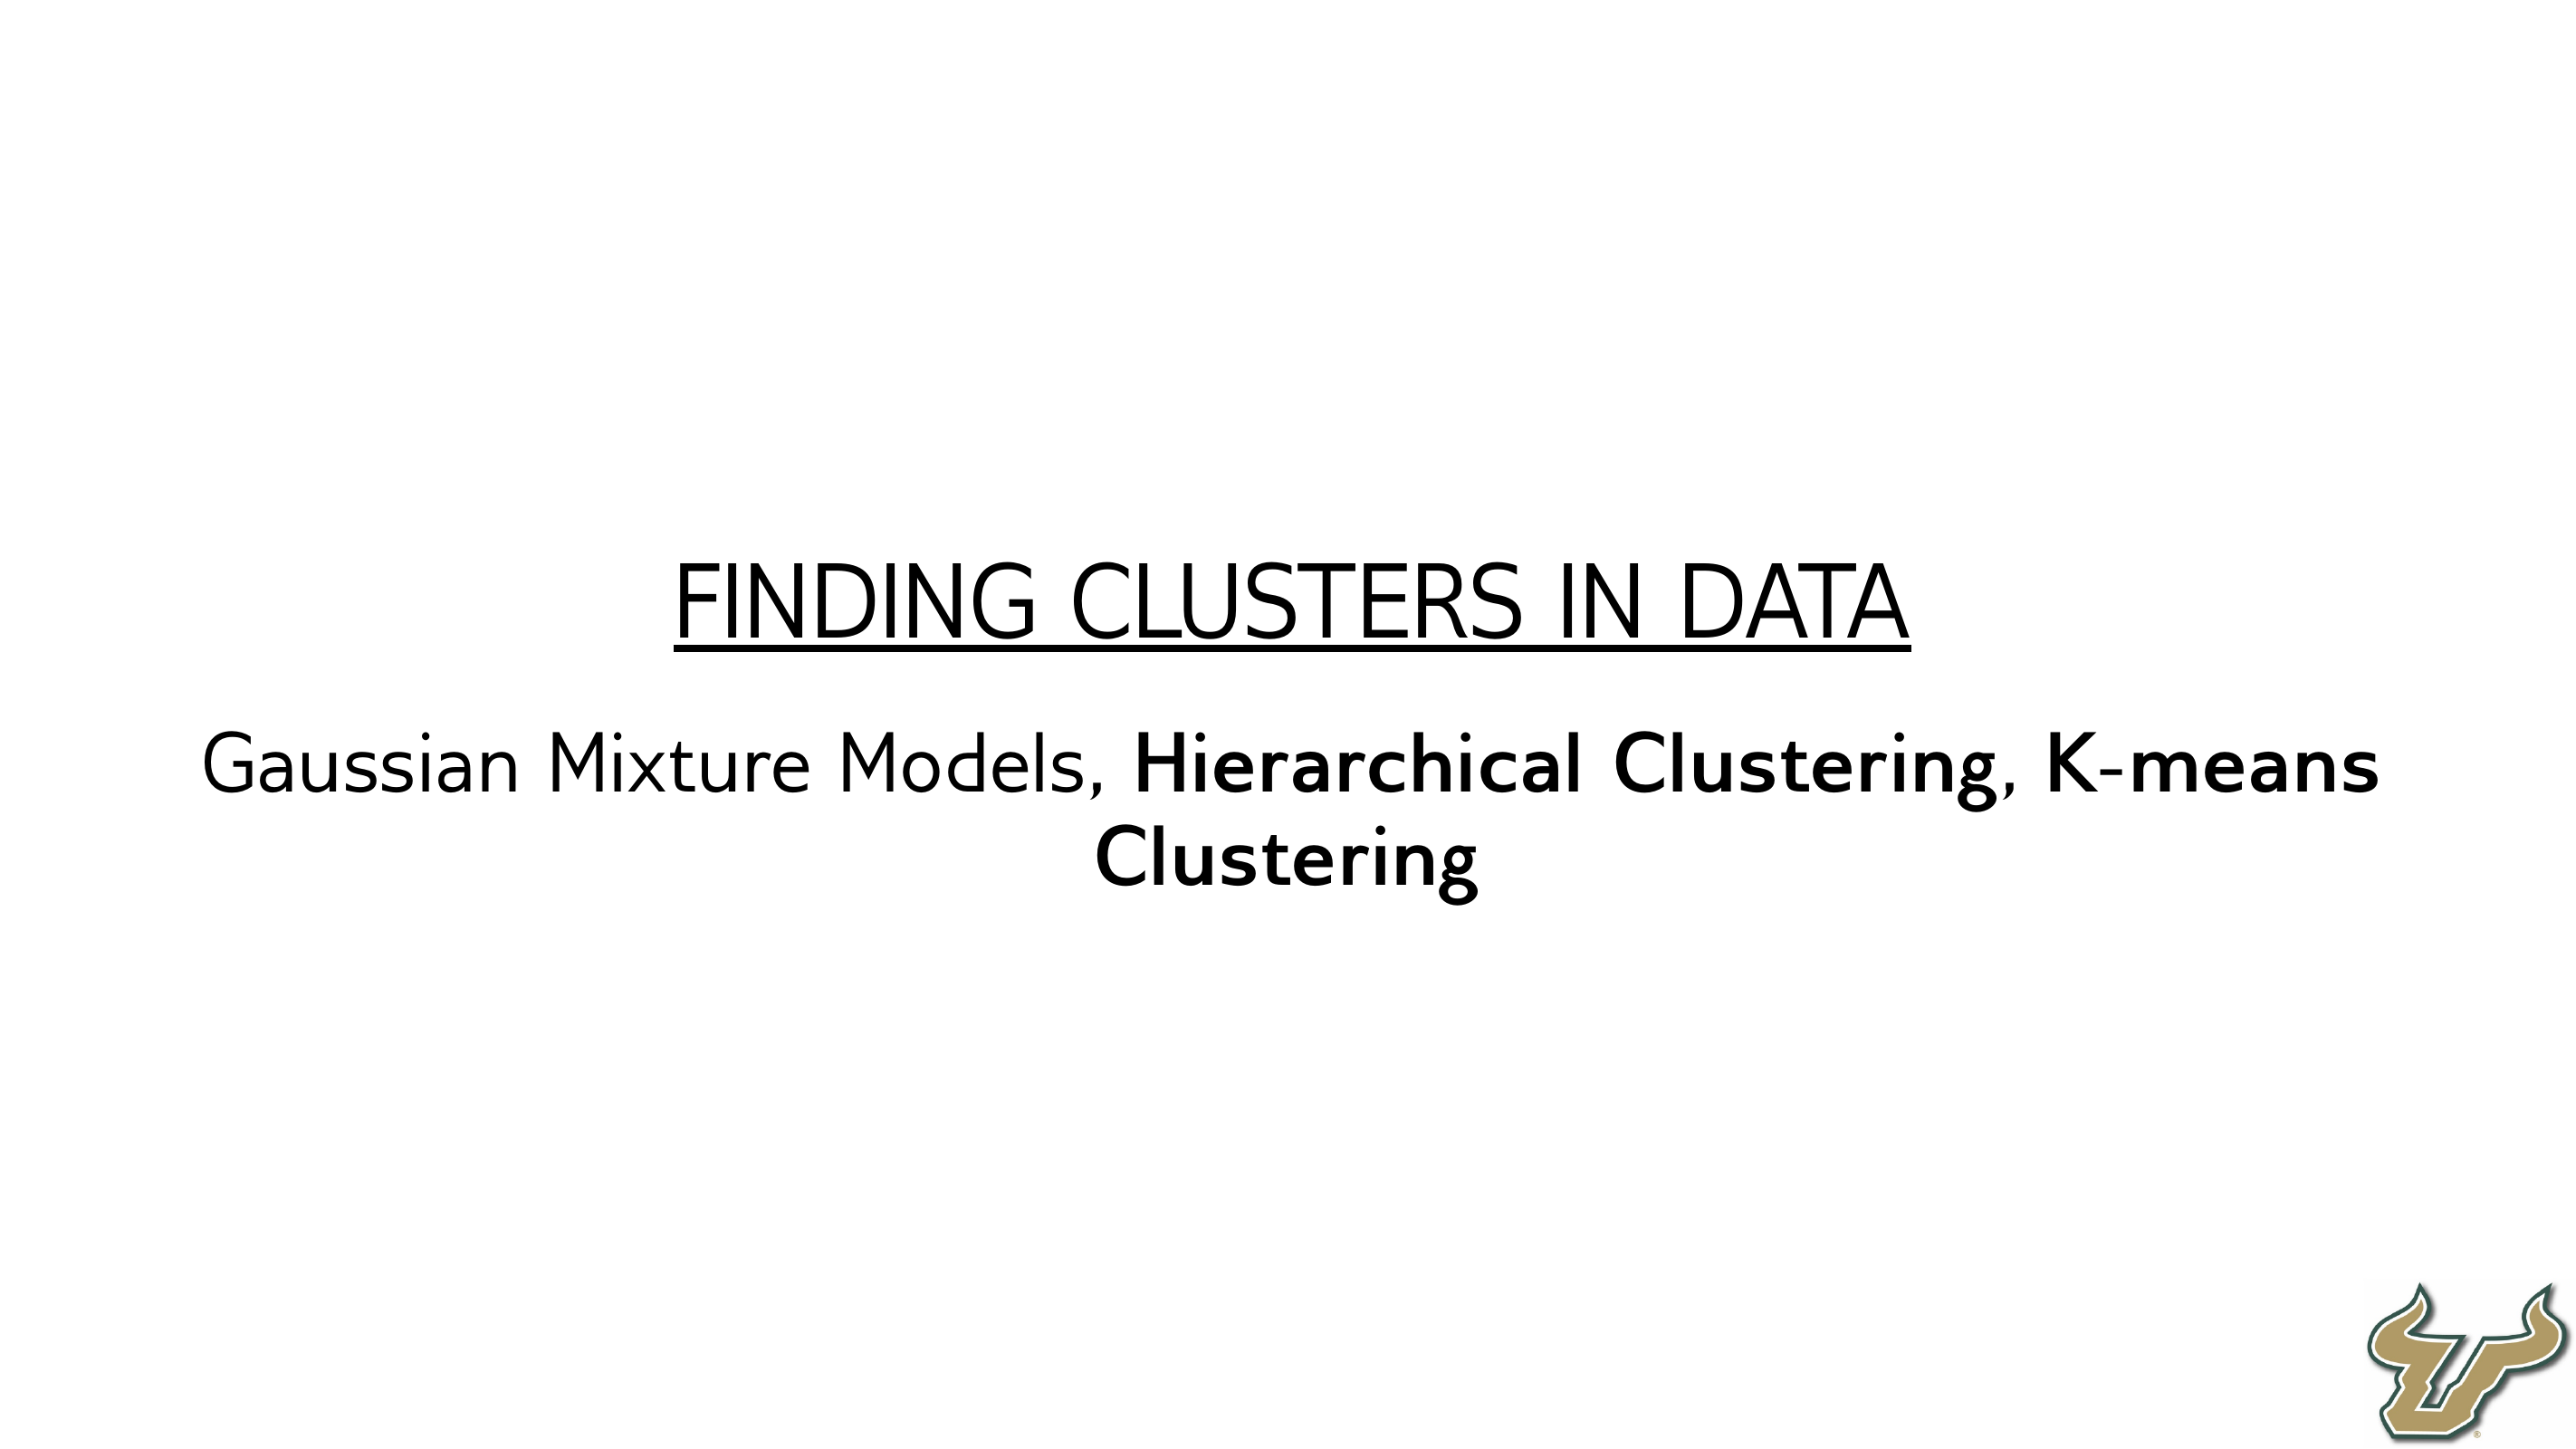

Finding Clusters in Data
Gaussian Mixture Models, Hierarchical Clustering, K-means Clustering